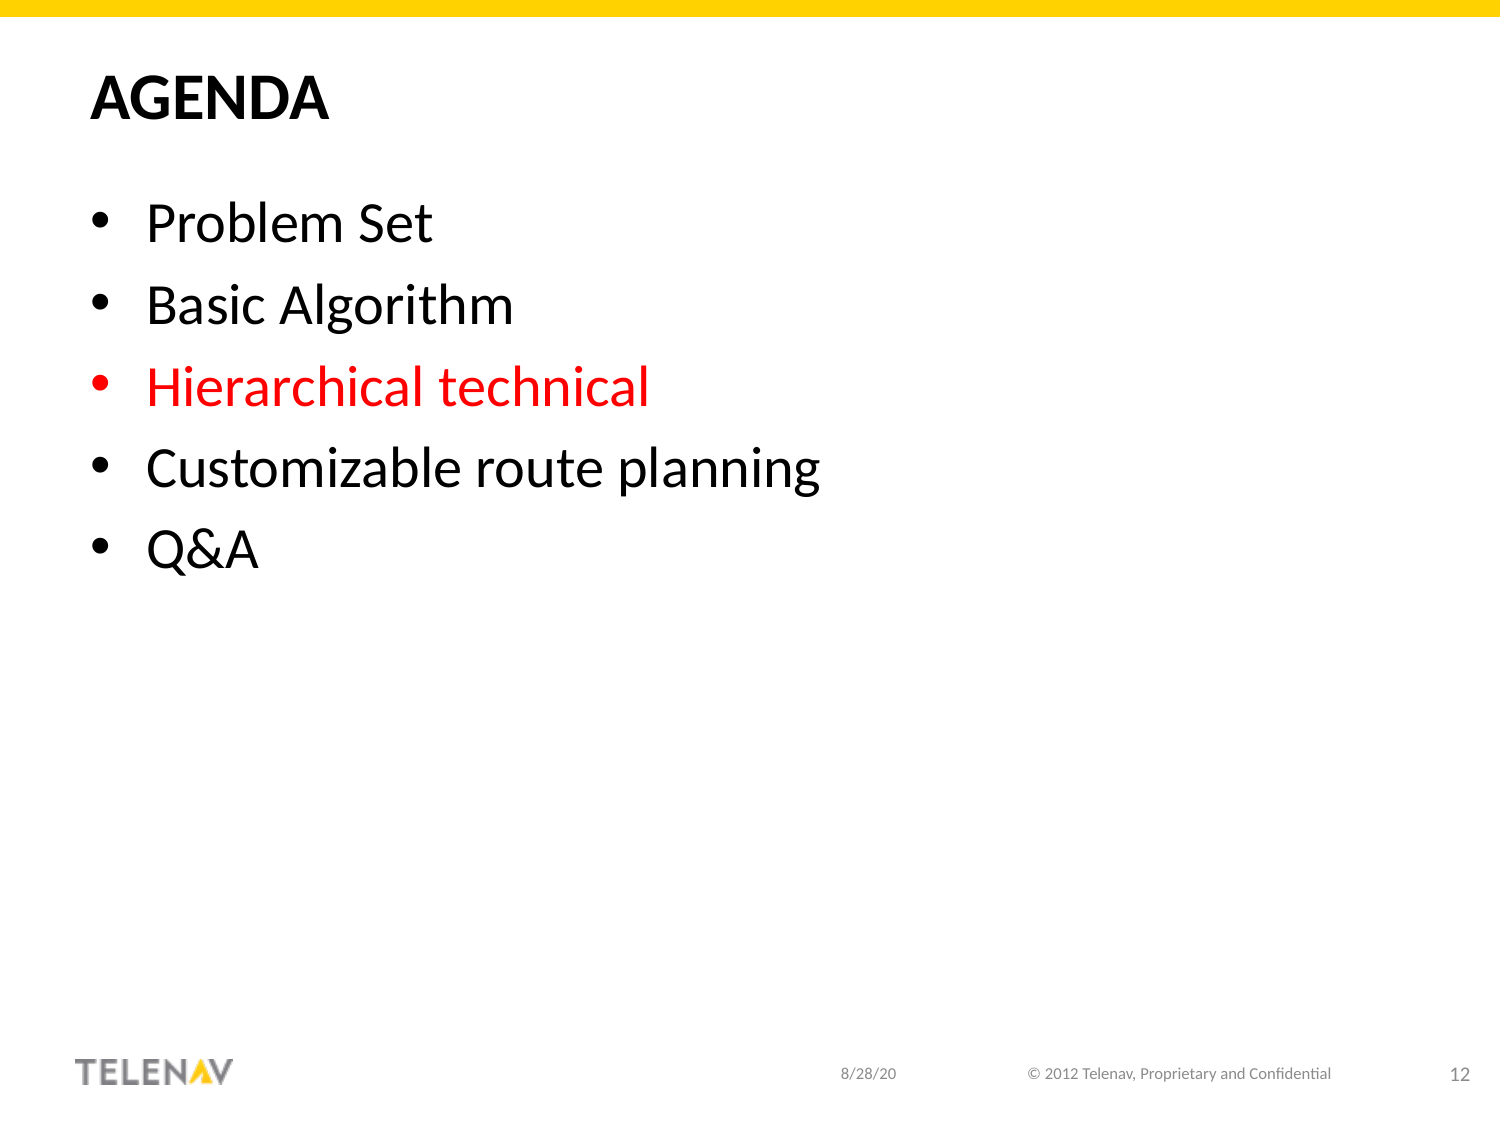

# Agenda
Problem Set
Basic Algorithm
Hierarchical technical
Customizable route planning
Q&A

8/28/20
© 2012 Telenav, Proprietary and Confidential
12